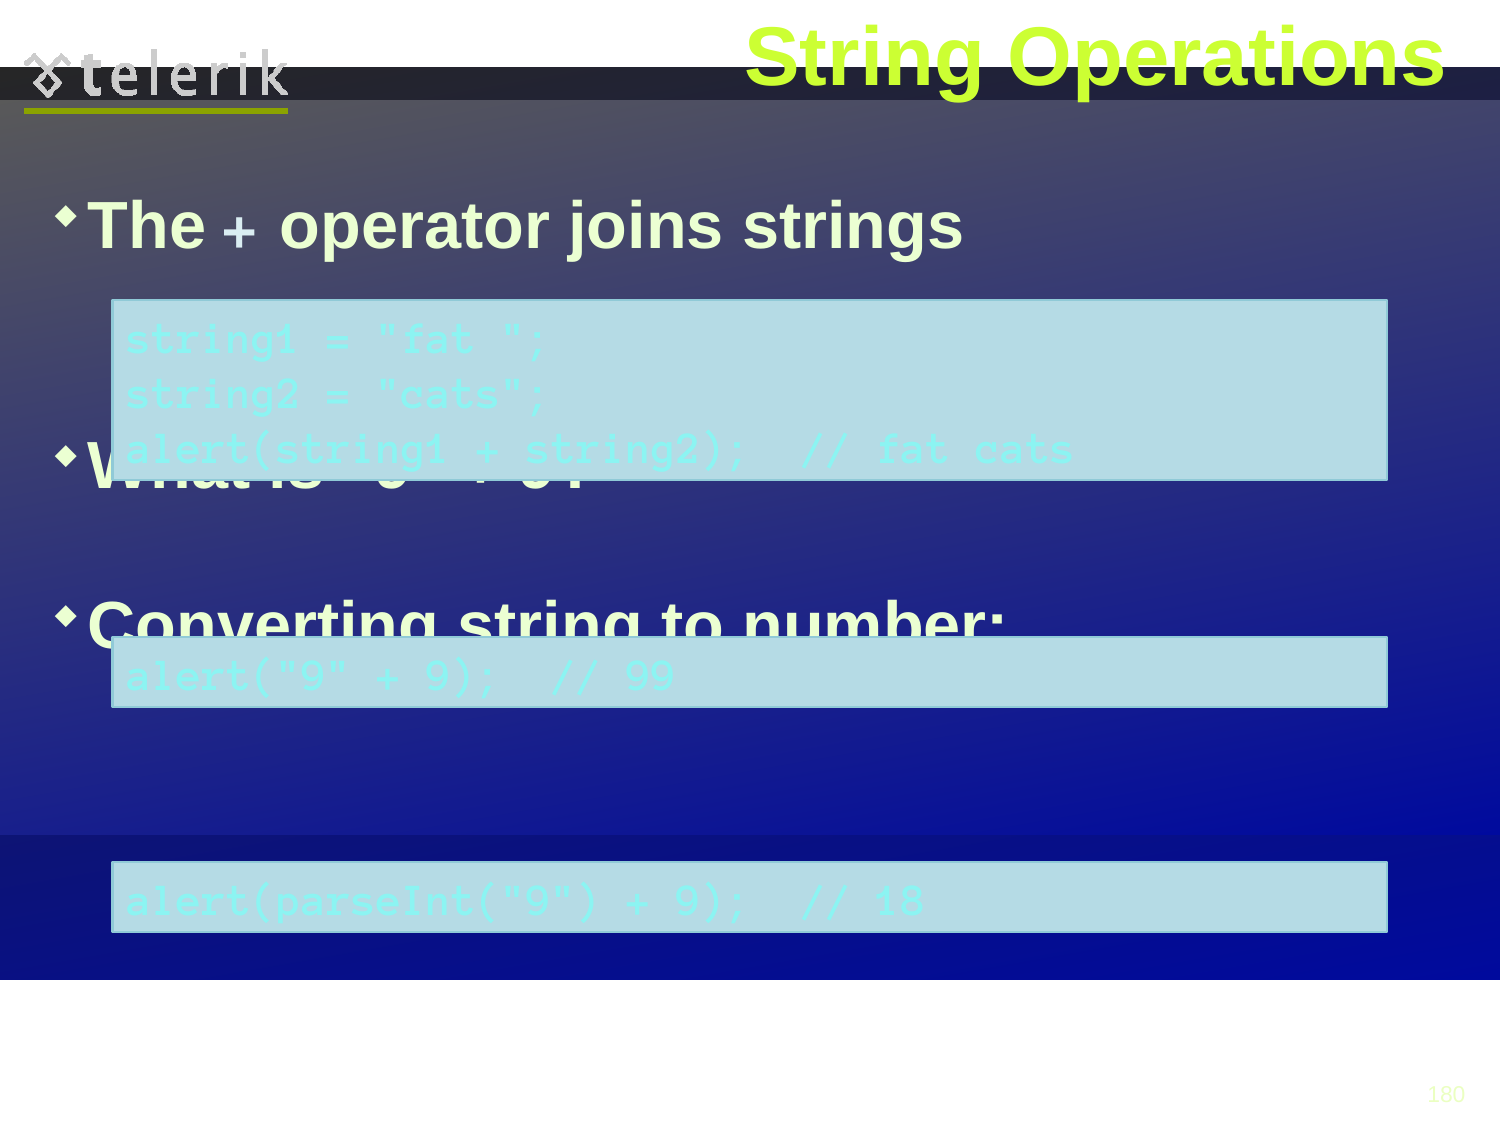

String Operations
The + operator joins strings

What is "9" + 9?

Converting string to number:
string1 = "fat ";
string2 = "cats";
alert(string1 + string2);  // fat cats
alert("9" + 9);  // 99
alert(parseInt("9") + 9);  // 18
180